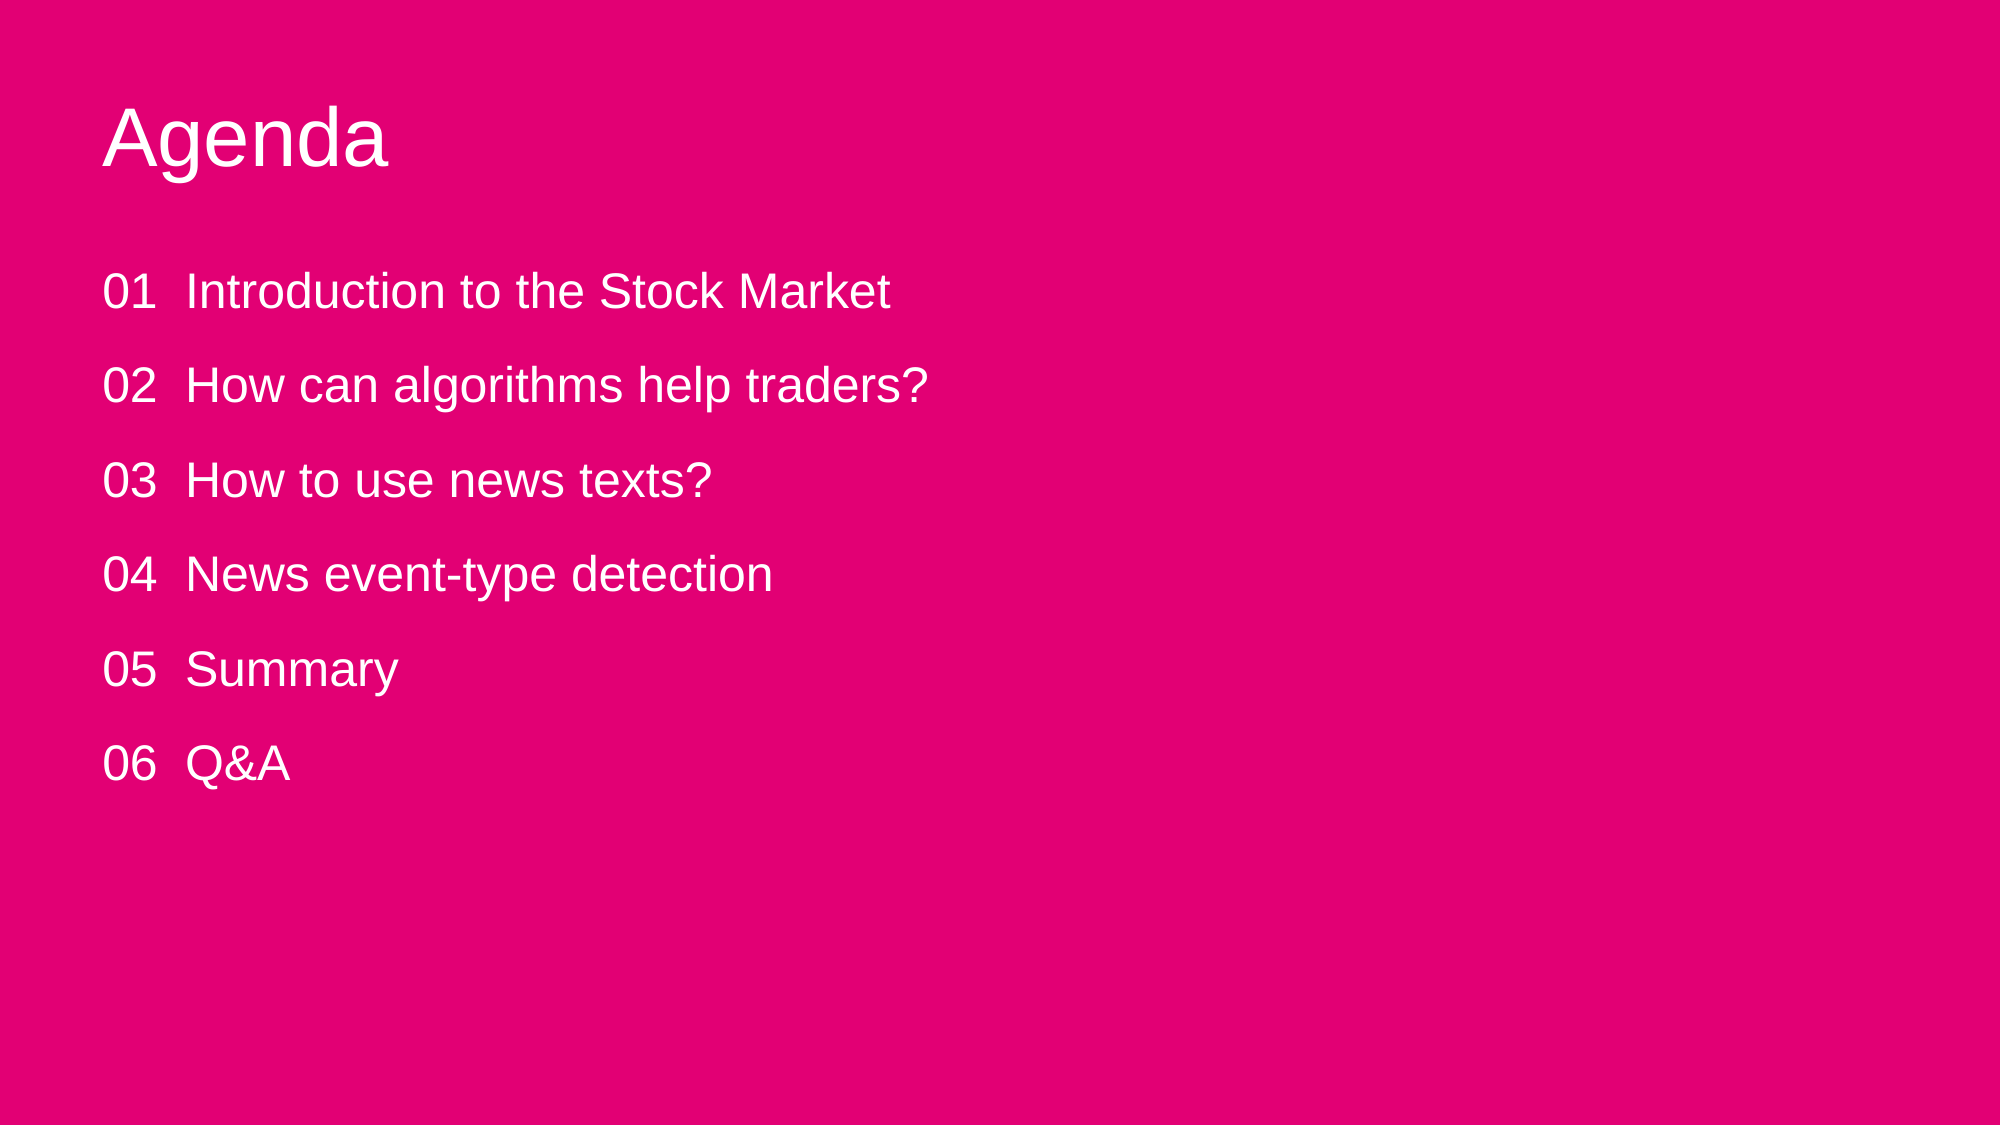

# Agenda
| 01 | Introduction to the Stock Market |
| --- | --- |
| 02 | How can algorithms help traders? |
| 03 | How to use news texts? |
| 04 | News event-type detection |
| 05 | Summary |
| 06 | Q&A |